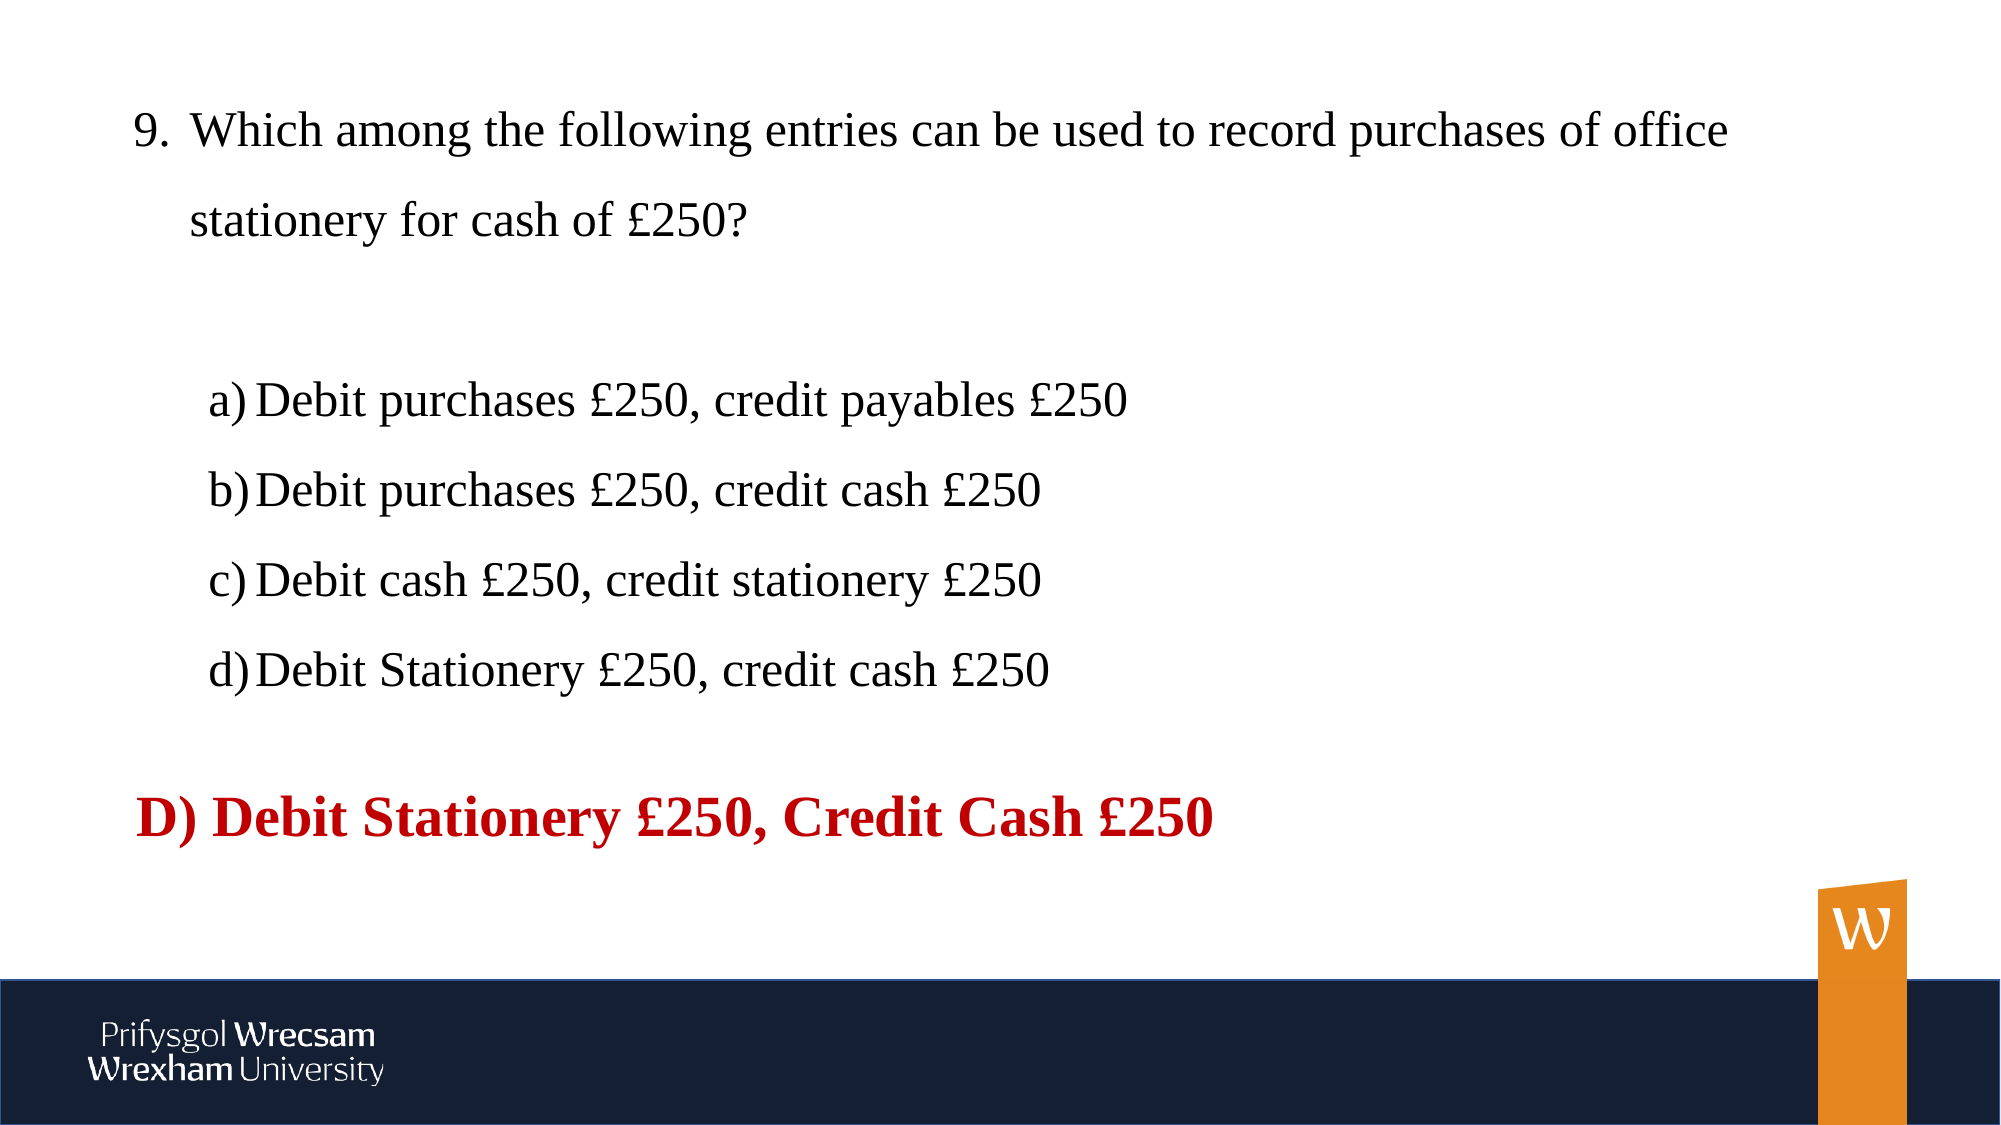

Which among the following entries can be used to record purchases of office stationery for cash of £250?

Debit purchases £250, credit payables £250
Debit purchases £250, credit cash £250
Debit cash £250, credit stationery £250
Debit Stationery £250, credit cash £250

D) Debit Stationery £250, Credit Cash £250